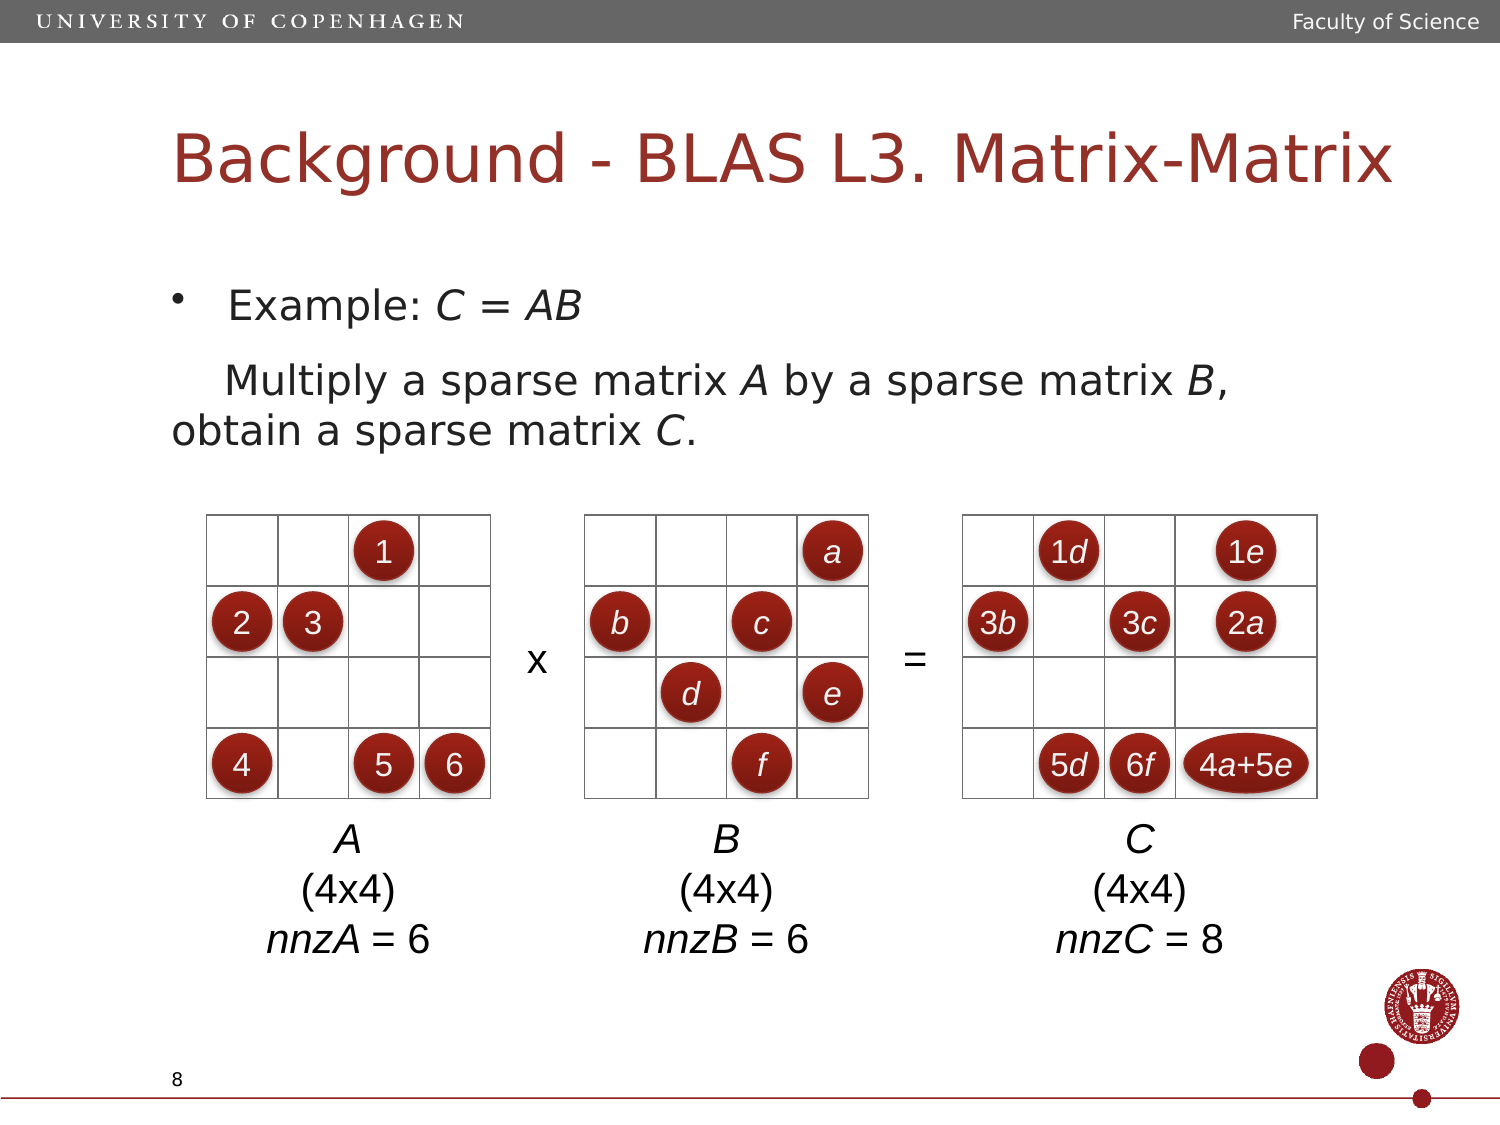

Faculty of Science
Background - BLAS L3. Matrix-Matrix
Example: C = AB
    Multiply a sparse matrix A by a sparse matrix B, obtain a sparse matrix C.

0
1

0
2

0
3

0
4

0
5

0
6

A
(4x4)
nnzA = 6
x

0
a

0
b

0
c

0
d

0
e

0
f

B
(4x4)
nnzB = 6
=

0
1d

1e

0
3b

0
3c

2a

0
5d

0
6f

4a+5e

C
(4x4)
nnzC = 8
8